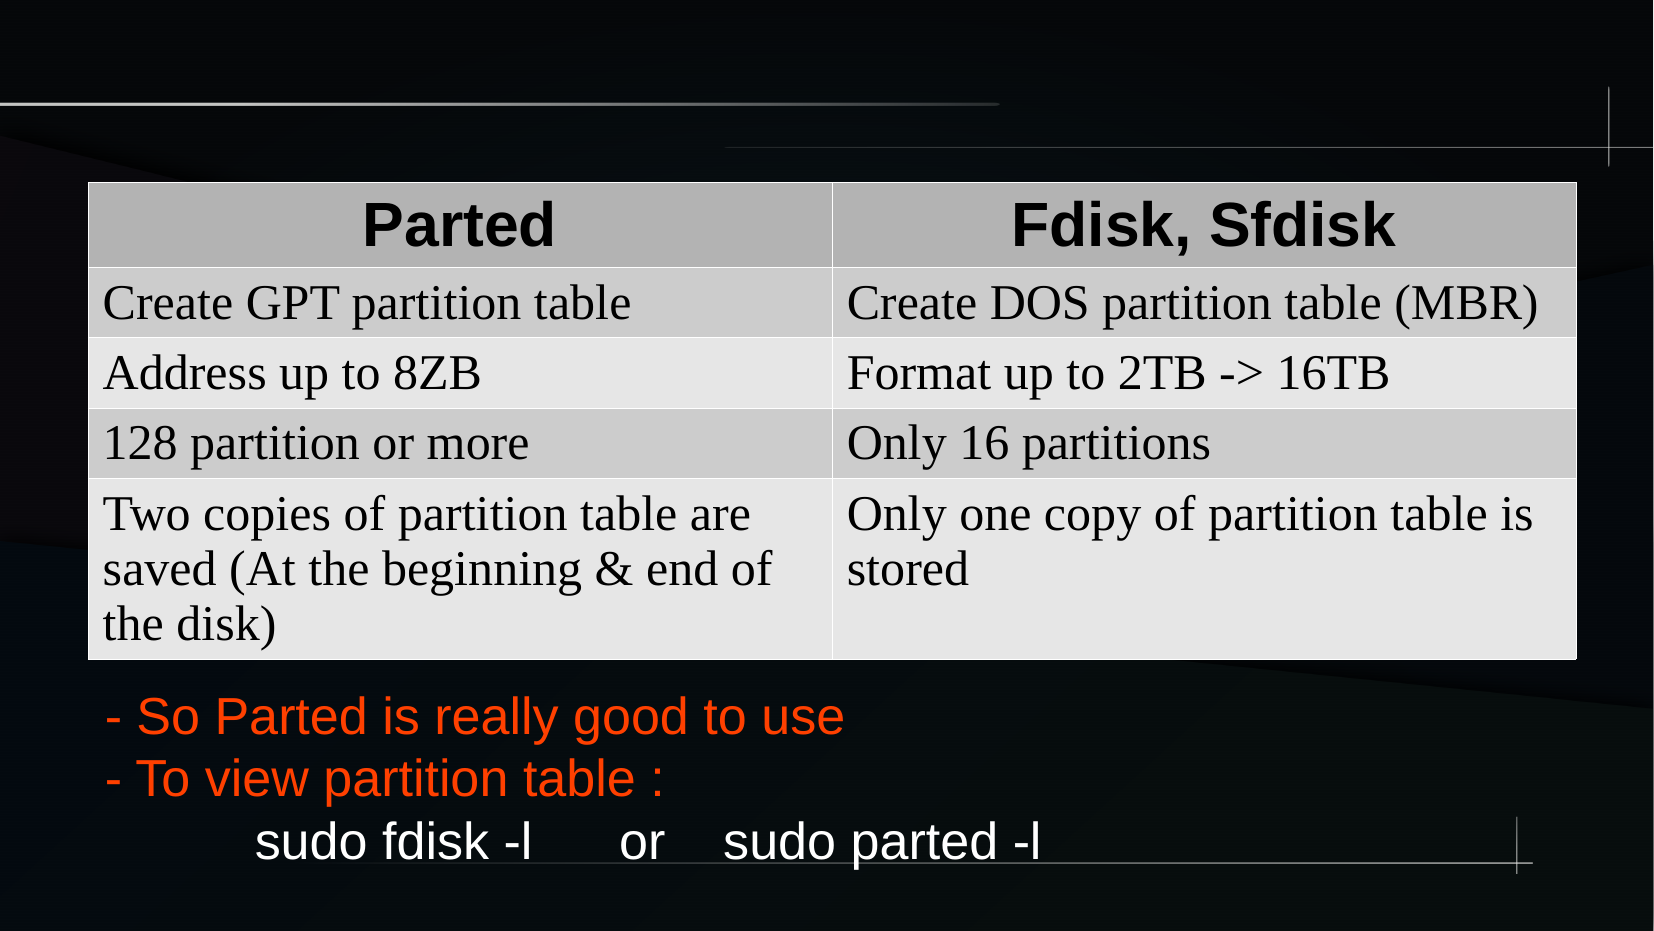

| Parted | Fdisk, Sfdisk |
| --- | --- |
| Create GPT partition table | Create DOS partition table (MBR) |
| Address up to 8ZB | Format up to 2TB -> 16TB |
| 128 partition or more | Only 16 partitions |
| Two copies of partition table are saved (At the beginning & end of the disk) | Only one copy of partition table is stored |
- So Parted is really good to use
- To view partition table :
	sudo fdisk -l      or    sudo parted -l